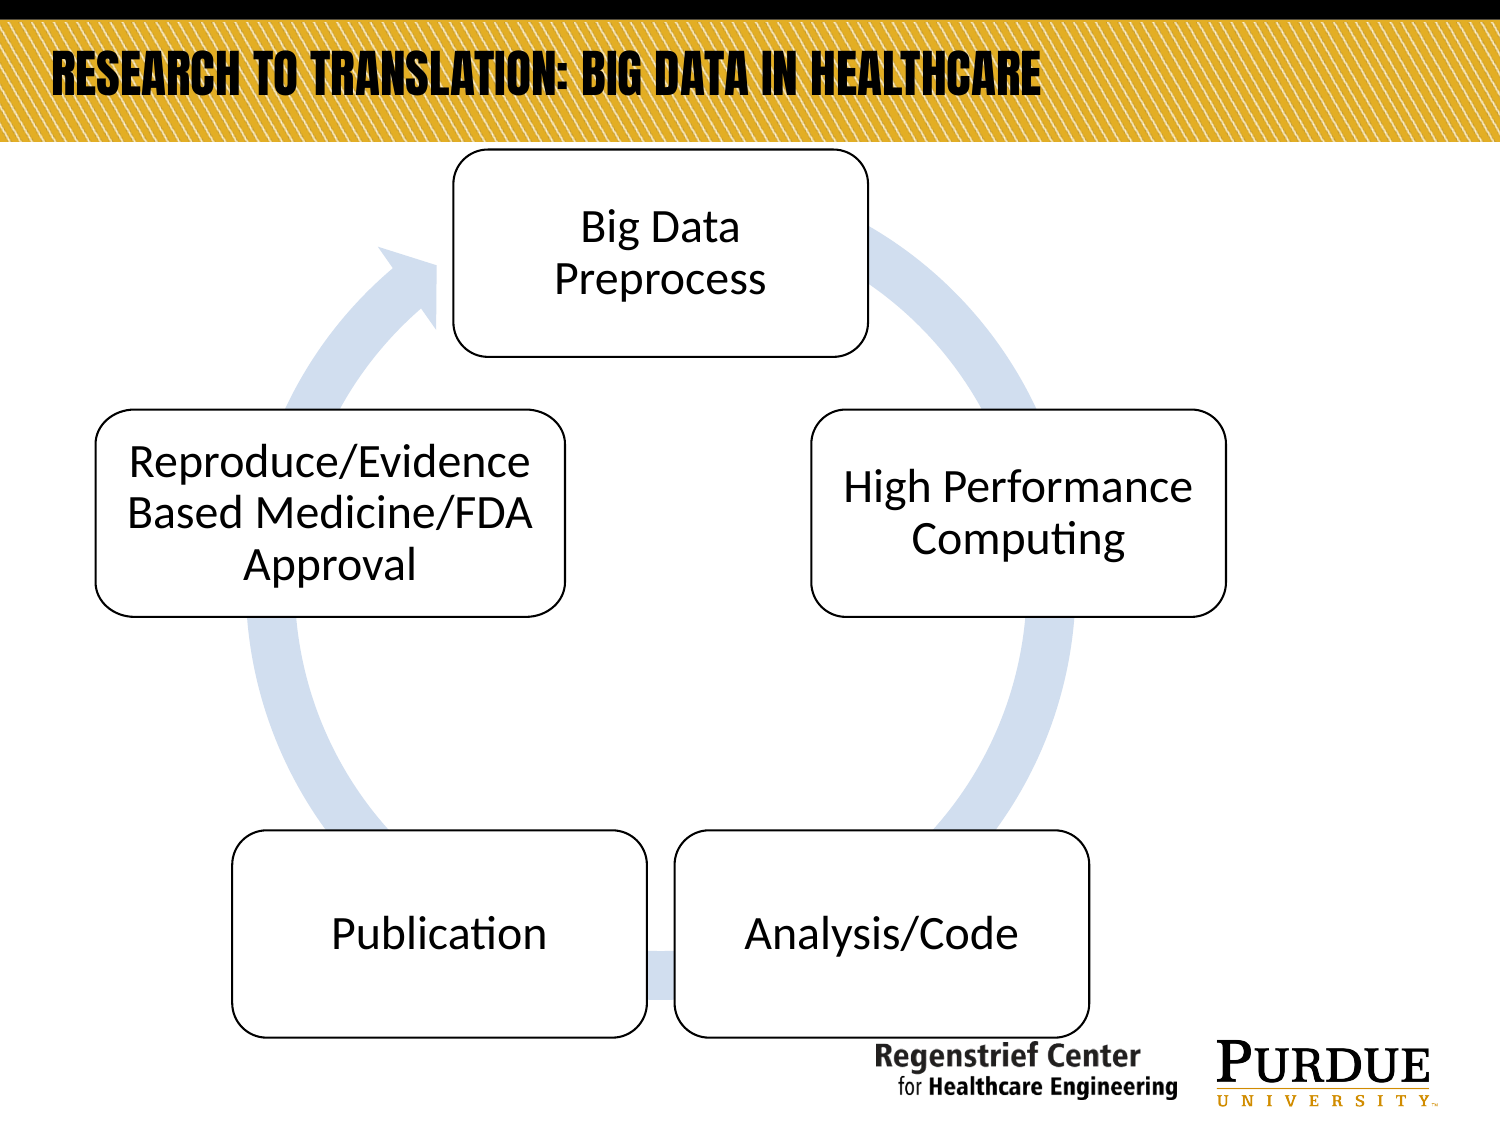

Research to translation: big data in healthcare

Big Data Preprocess
Reproduce/Evidence Based Medicine/FDA Approval
High Performance Computing
Publication
Analysis/Code